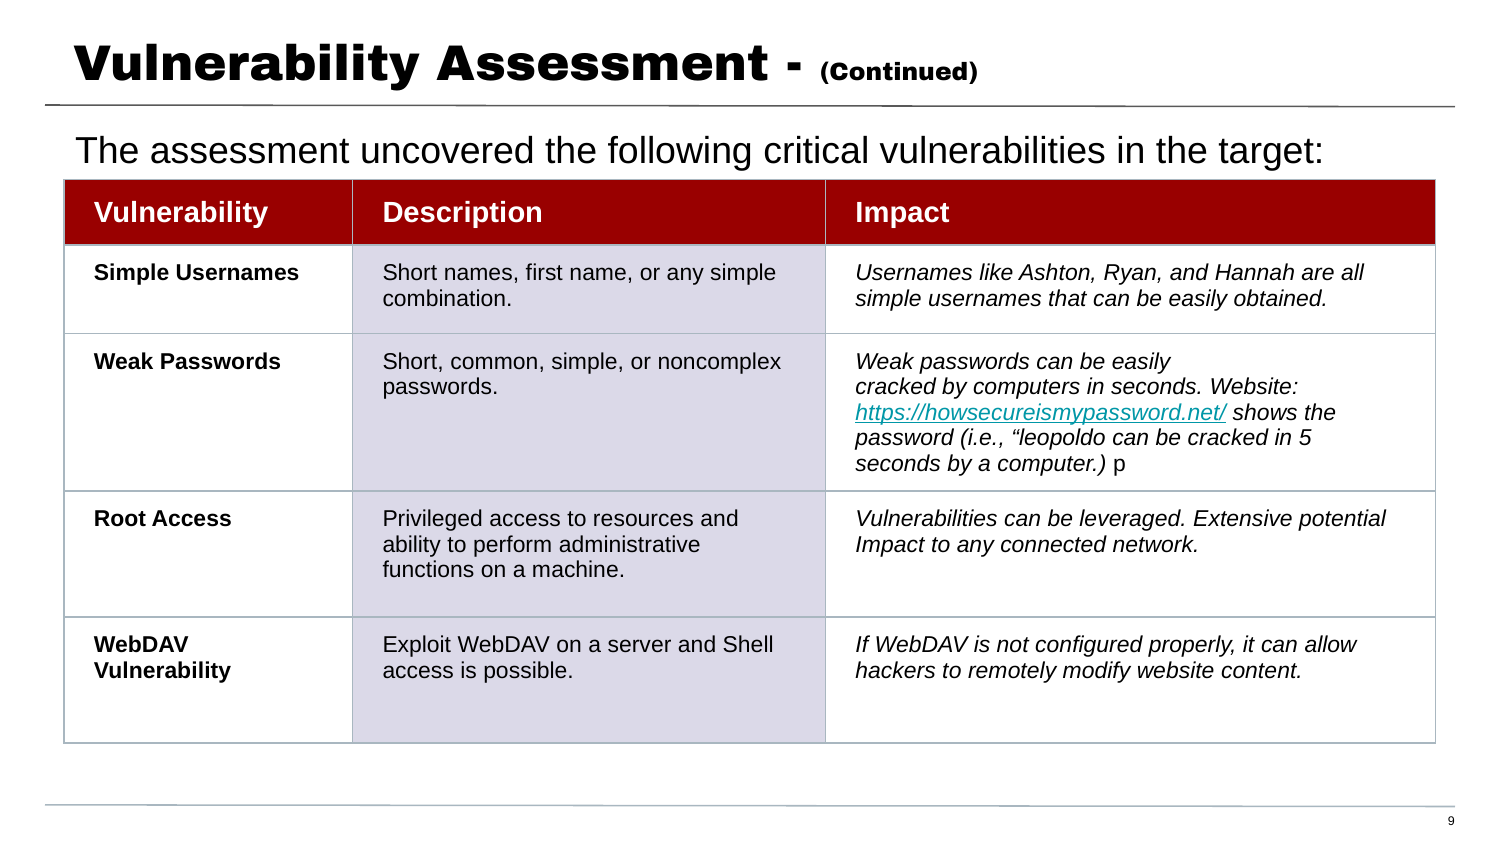

# Vulnerability Assessment - (Continued)
The assessment uncovered the following critical vulnerabilities in the target:
| Vulnerability | Description | Impact |
| --- | --- | --- |
| Simple Usernames | Short names, first name, or any simple combination. | Usernames like Ashton, Ryan, and Hannah are all simple usernames that can be easily obtained. |
| Weak Passwords | Short, common, simple, or noncomplex passwords. | Weak passwords can be easily cracked by computers in seconds. Website: https://howsecureismypassword.net/ shows the password (i.e., “leopoldo can be cracked in 5 seconds by a computer.) p |
| Root Access | Privileged access to resources and ability to perform administrative functions on a machine. | Vulnerabilities can be leveraged. Extensive potential Impact to any connected network. |
| WebDAV Vulnerability | Exploit WebDAV on a server and Shell access is possible. | If WebDAV is not configured properly, it can allow hackers to remotely modify website content. |
9